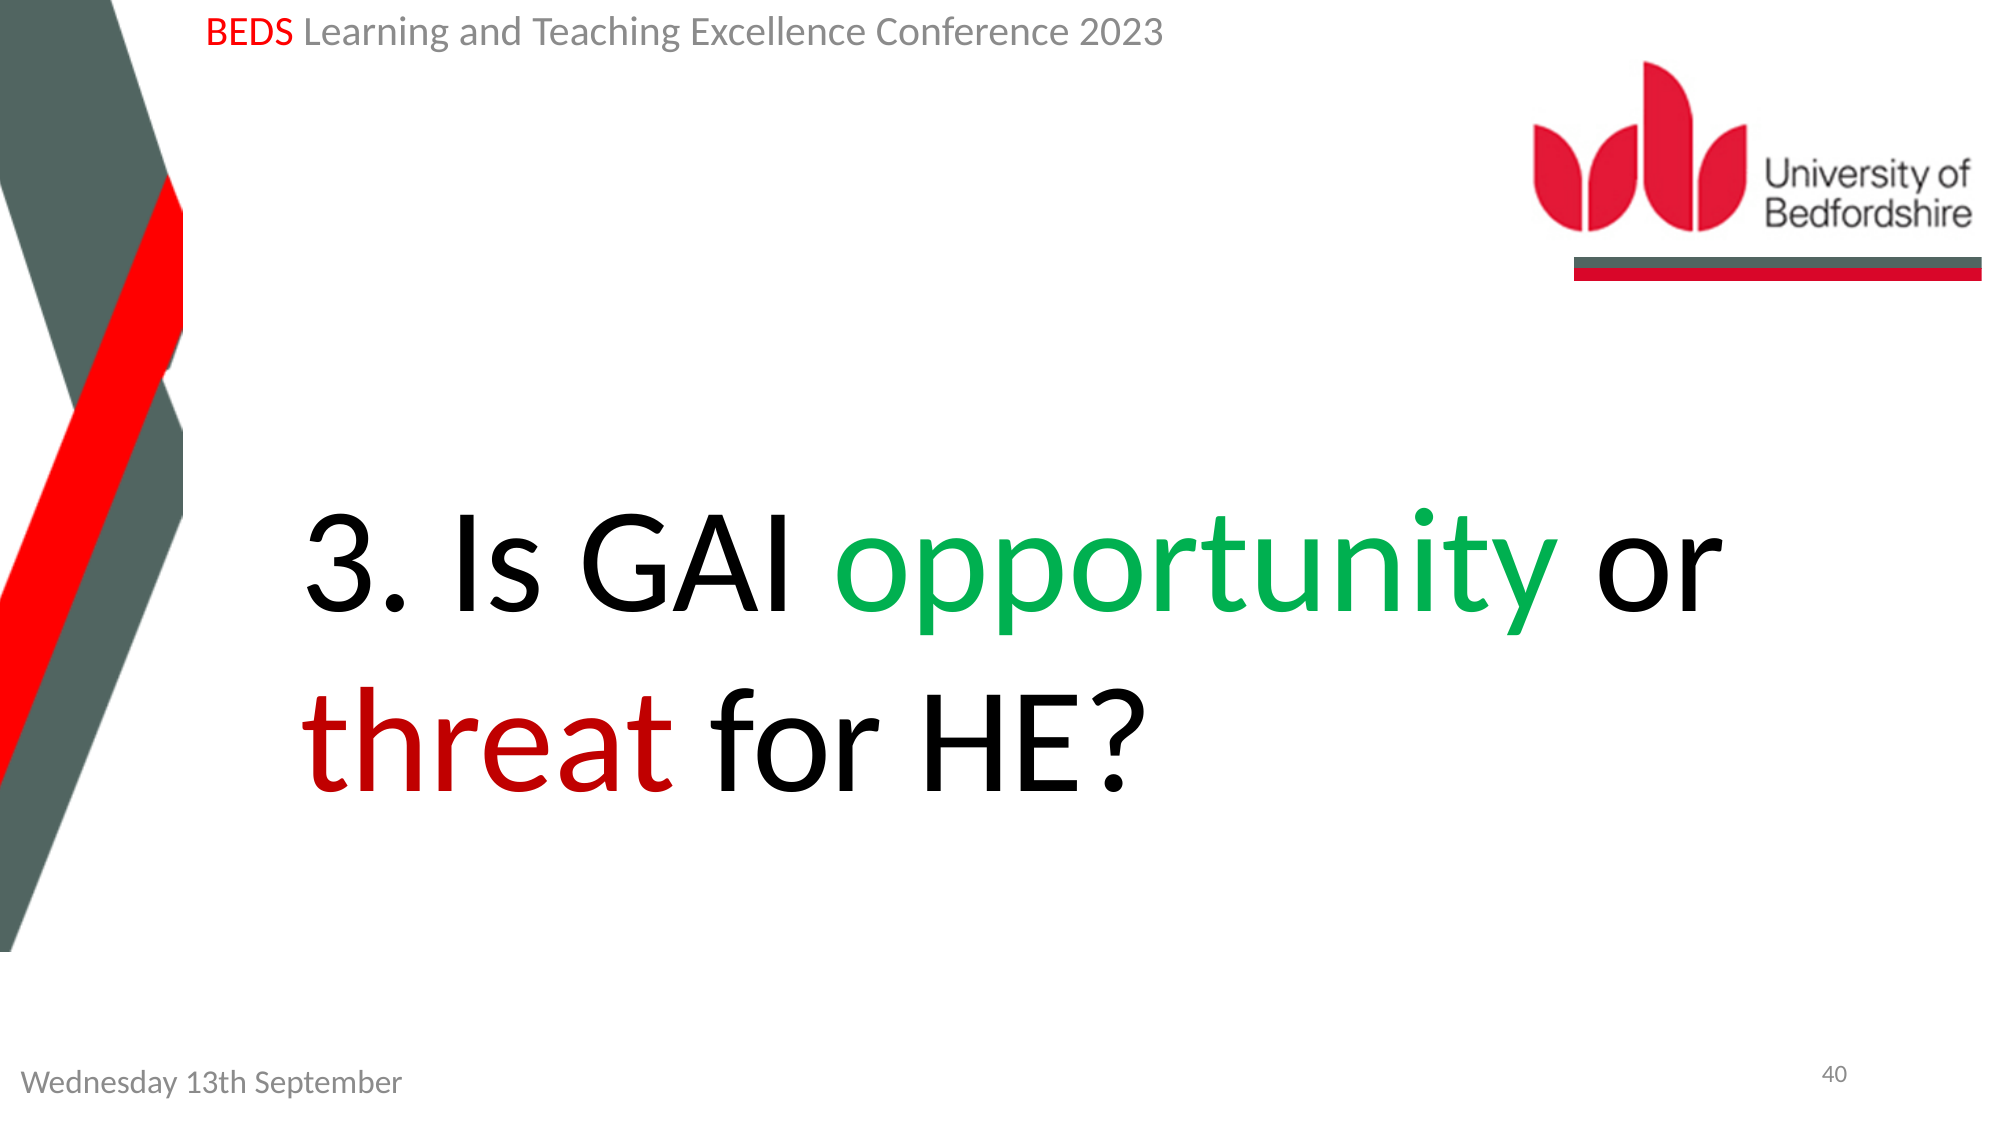

BEDS Learning and Teaching Excellence Conference 2023
3. Is GAI opportunity or threat for HE?
40
Wednesday 13th September